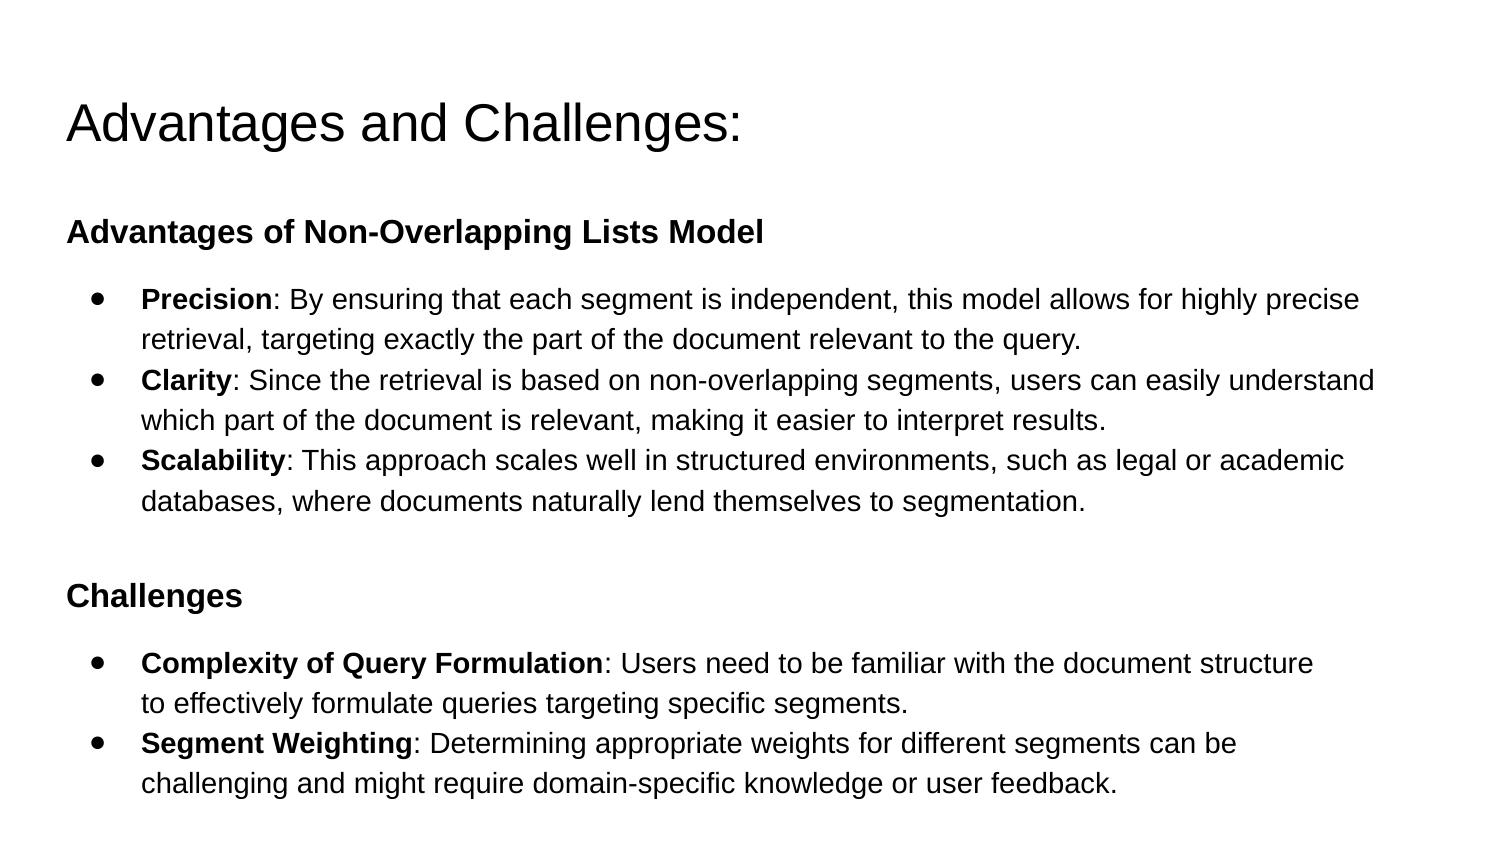

# Advantages and Challenges:
Advantages of Non-Overlapping Lists Model
Precision: By ensuring that each segment is independent, this model allows for highly precise retrieval, targeting exactly the part of the document relevant to the query.
Clarity: Since the retrieval is based on non-overlapping segments, users can easily understand which part of the document is relevant, making it easier to interpret results.
Scalability: This approach scales well in structured environments, such as legal or academic databases, where documents naturally lend themselves to segmentation.

Challenges
Complexity of Query Formulation: Users need to be familiar with the document structure to effectively formulate queries targeting specific segments.
Segment Weighting: Determining appropriate weights for different segments can be challenging and might require domain-specific knowledge or user feedback.